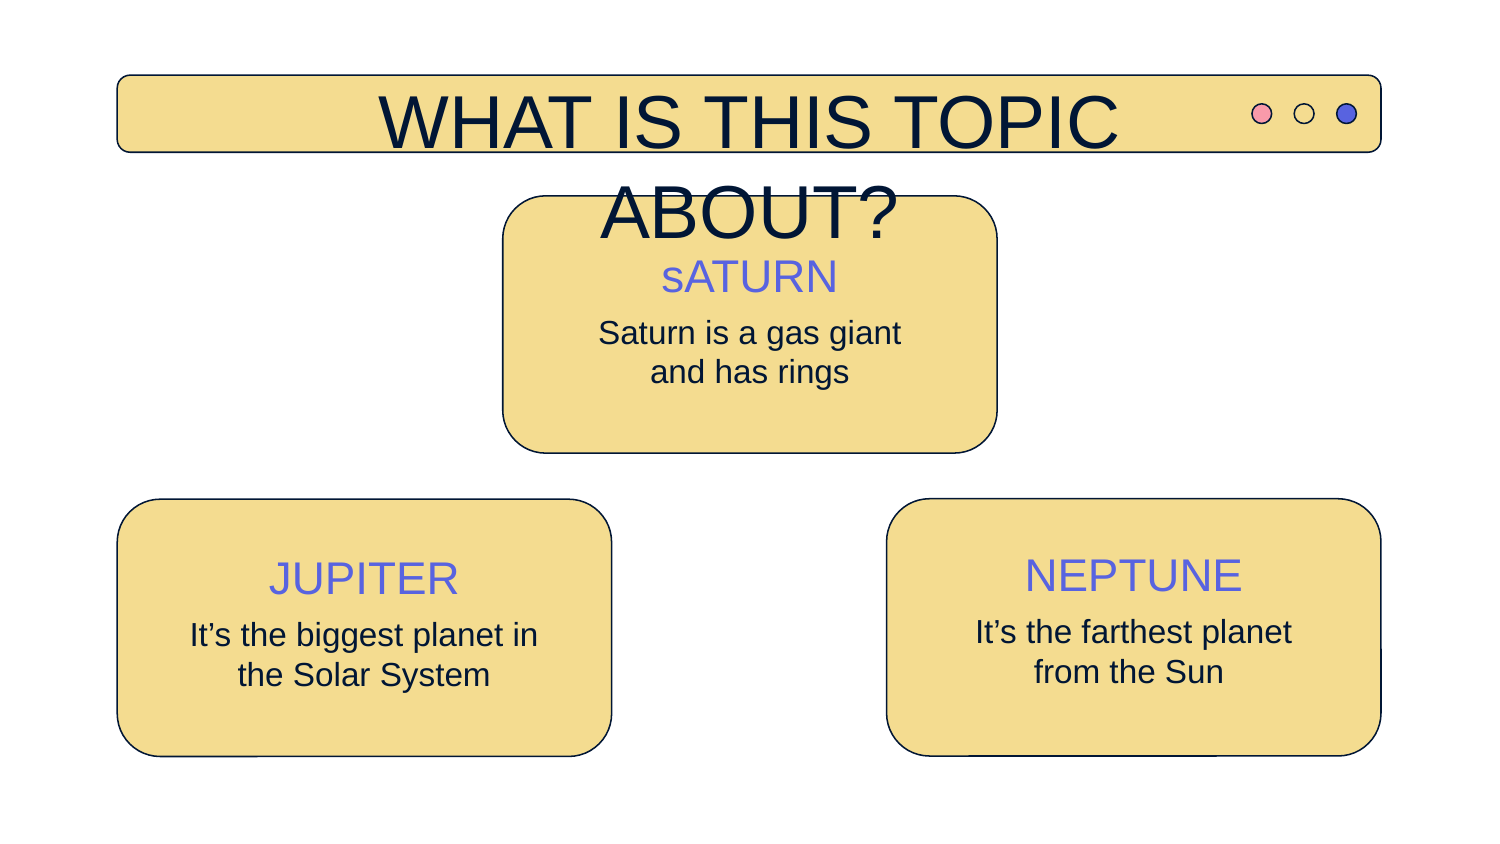

# WHAT IS THIS TOPIC ABOUT?

sATURN
Saturn is a gas giant and has rings

NEPTUNE
JUPITER
It’s the farthest planet from the Sun
It’s the biggest planet in the Solar System